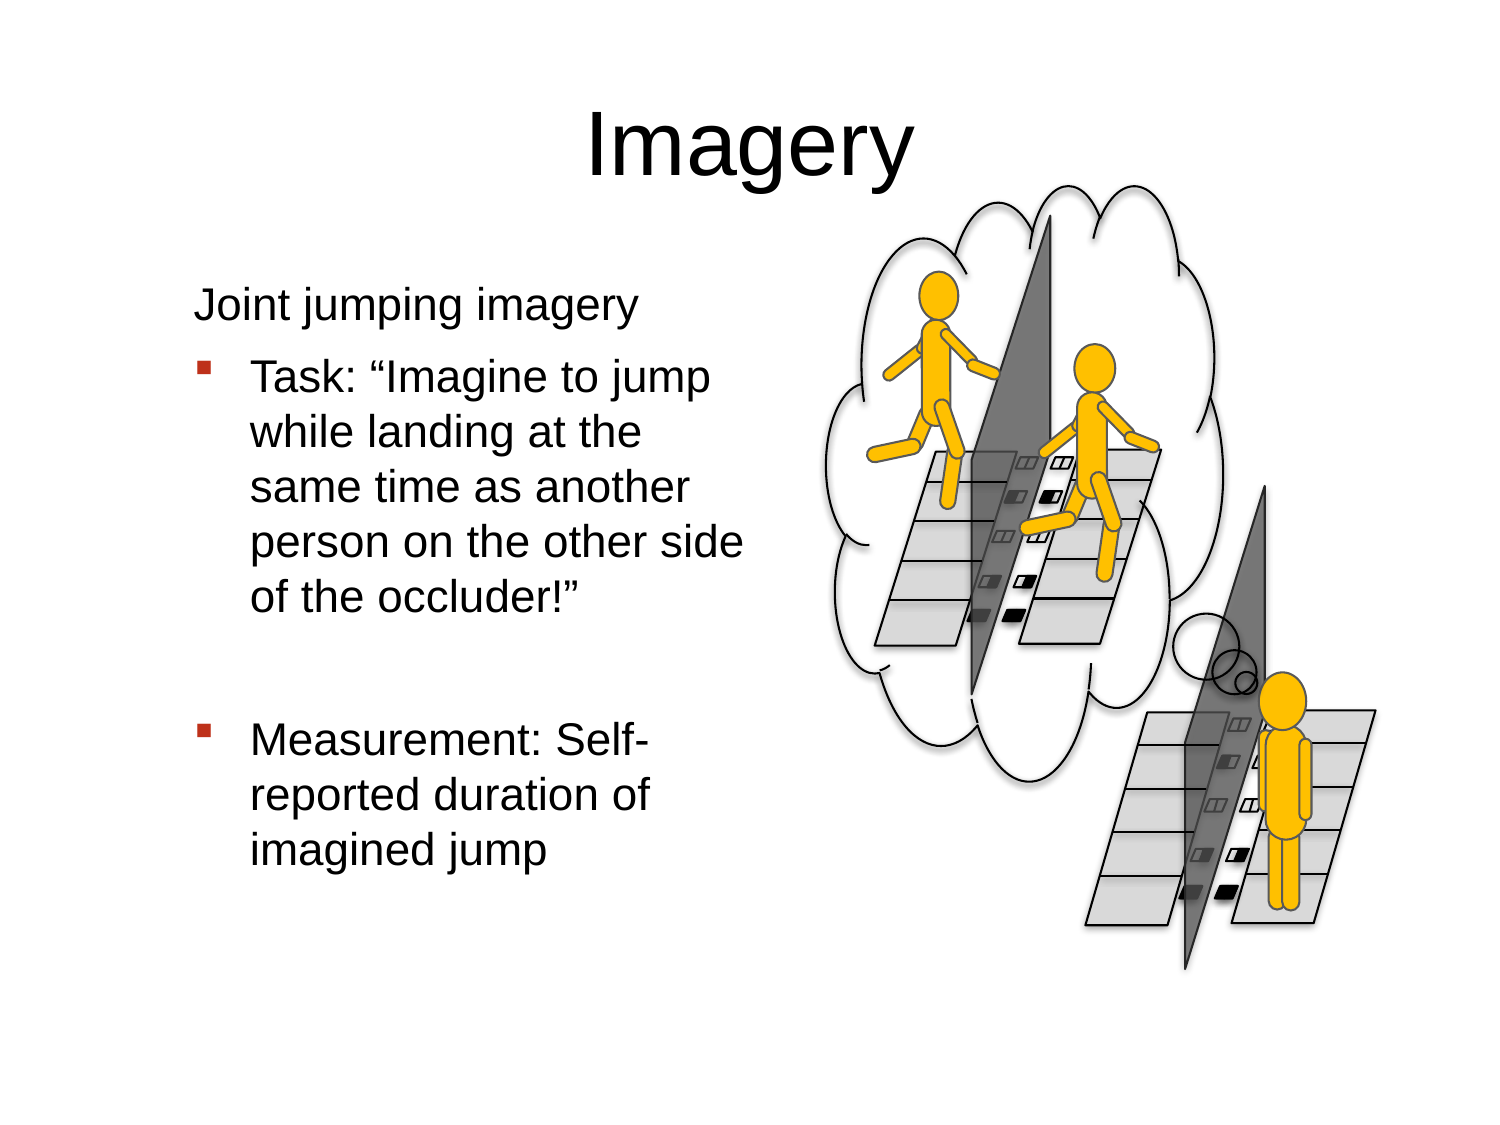

# Imagery

Joint jumping imagery
Task: “Imagine to jump while landing at the same time as another person on the other side of the occluder!”

Measurement: Self-reported duration of imagined jump